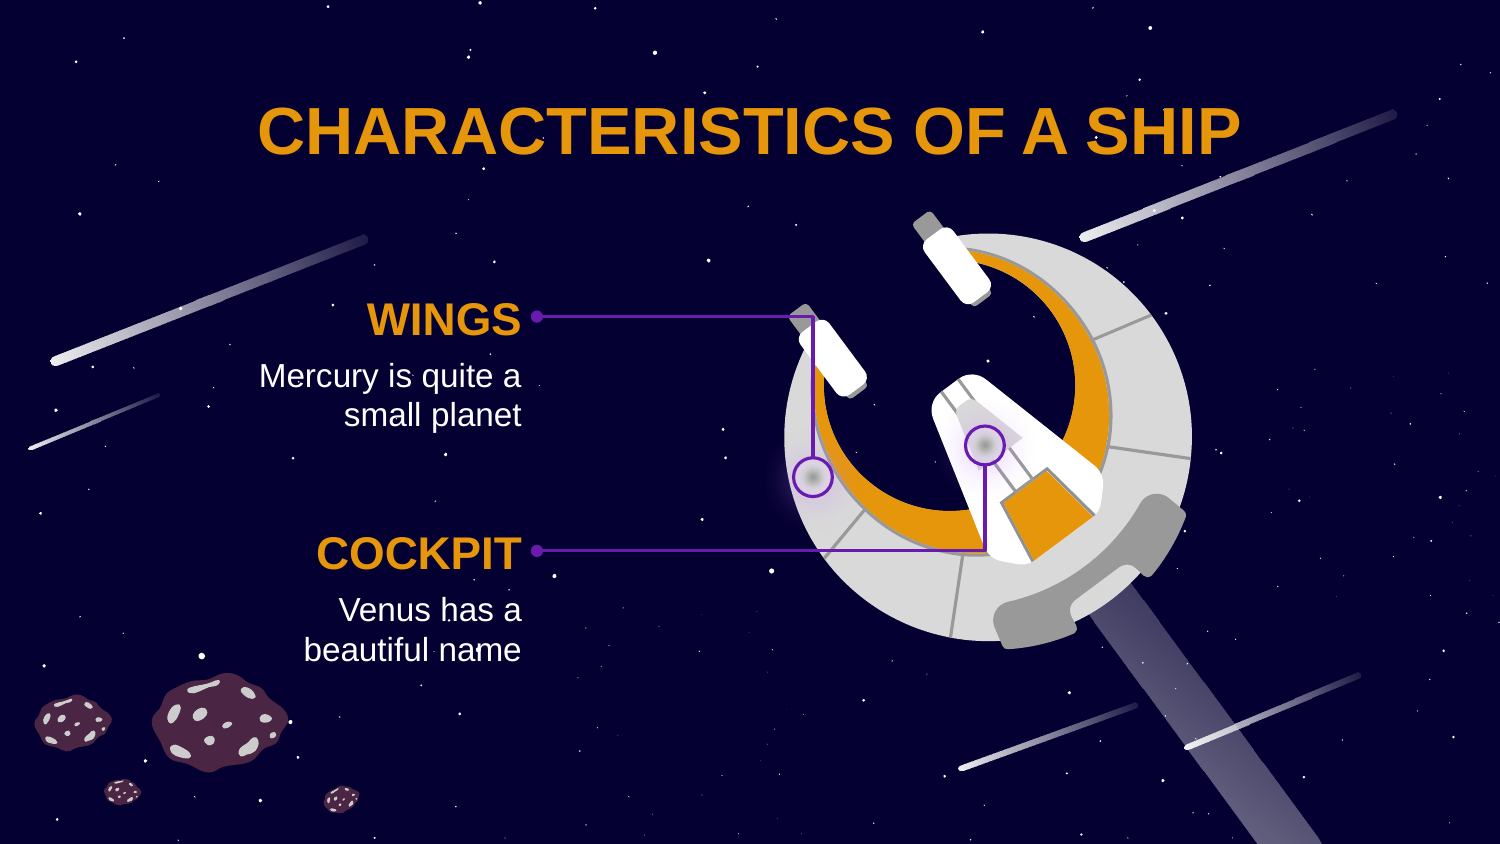

# CHARACTERISTICS OF A SHIP

WINGS
Mercury is quite a small planet
COCKPIT
Venus has a beautiful name